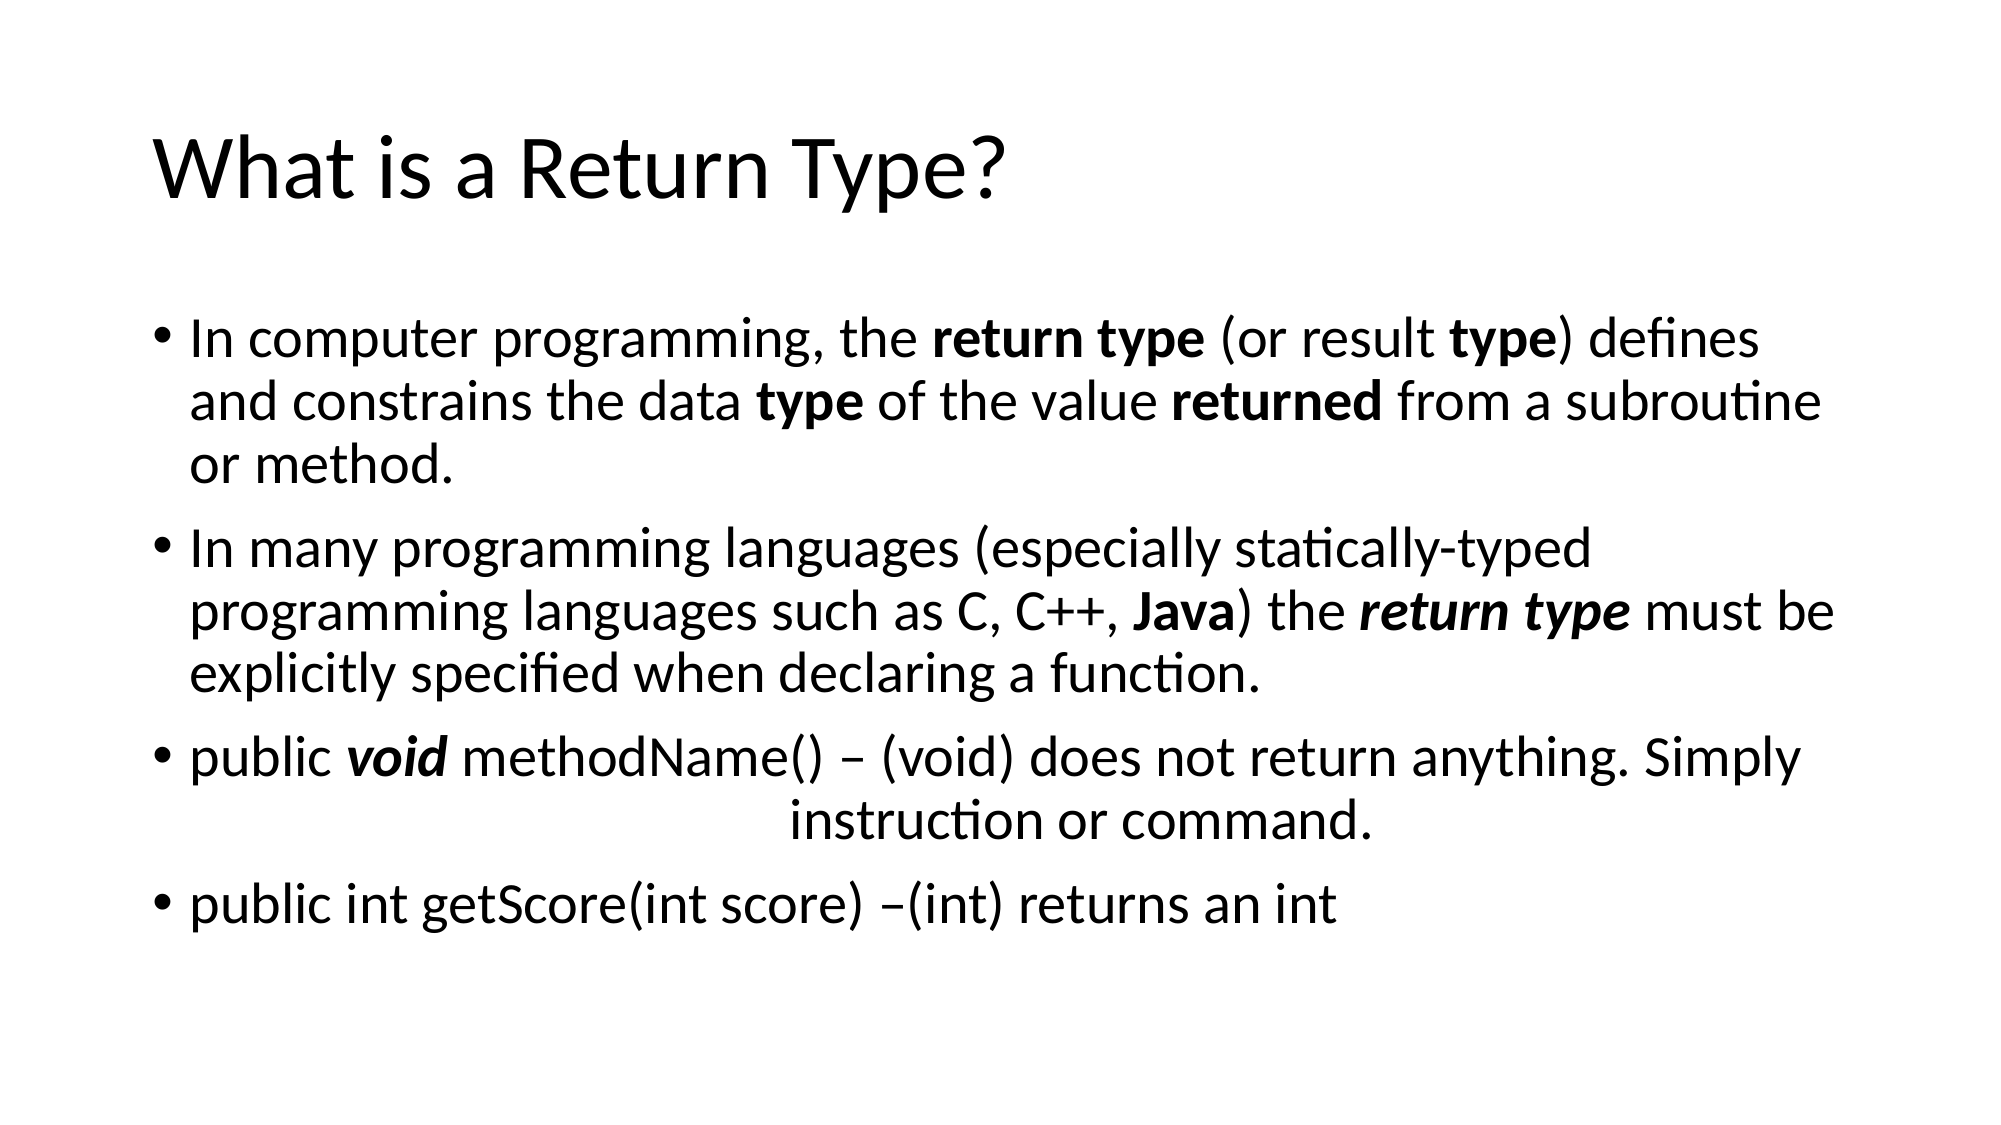

# What is a Return Type?
In computer programming, the return type (or result type) defines and constrains the data type of the value returned from a subroutine or method.
In many programming languages (especially statically-typed programming languages such as C, C++, Java) the return type must be explicitly specified when declaring a function.
public void methodName() – (void) does not return anything. Simply 					instruction or command.
public int getScore(int score) –(int) returns an int